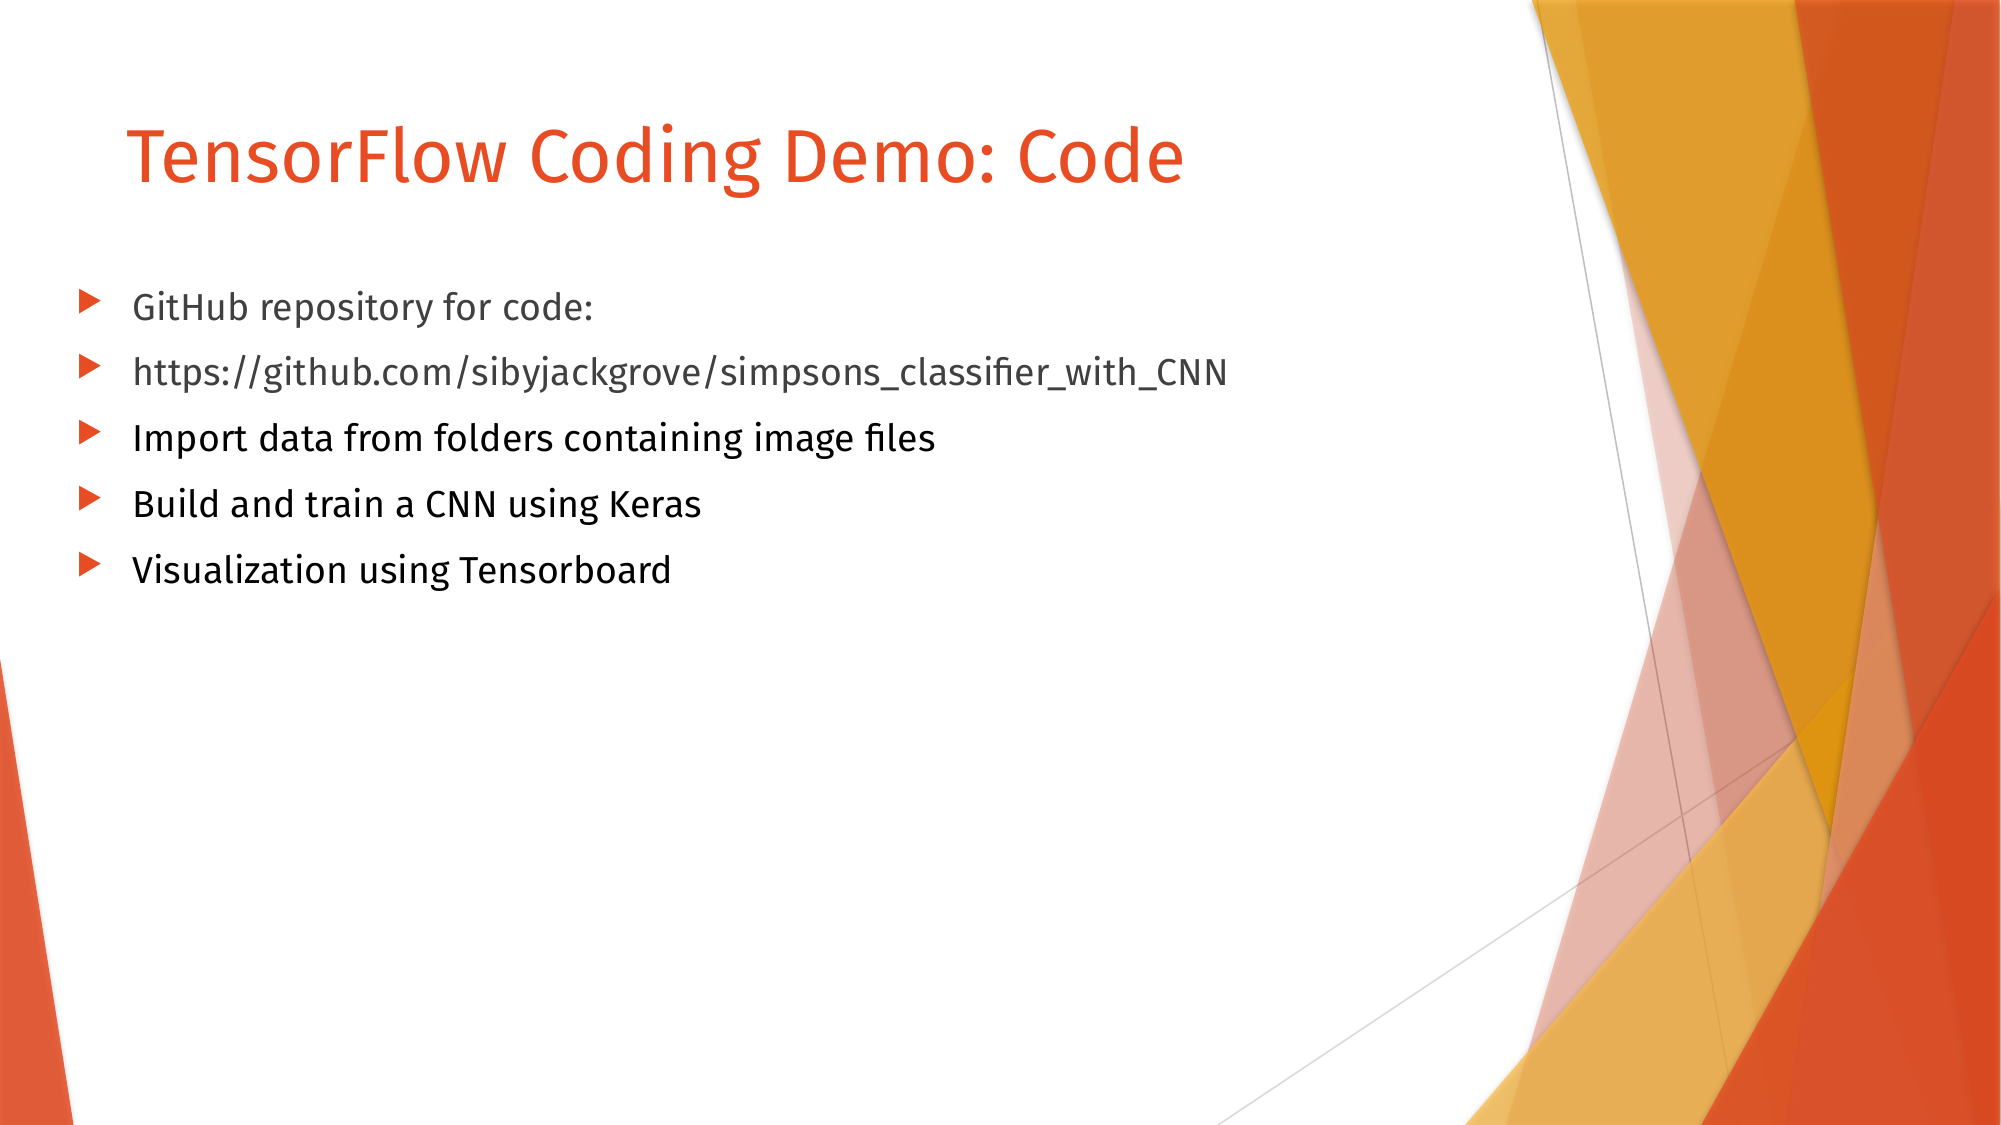

# TensorFlow Coding Demo: Code
GitHub repository for code:
https://github.com/sibyjackgrove/simpsons_classifier_with_CNN
Import data from folders containing image files
Build and train a CNN using Keras
Visualization using Tensorboard